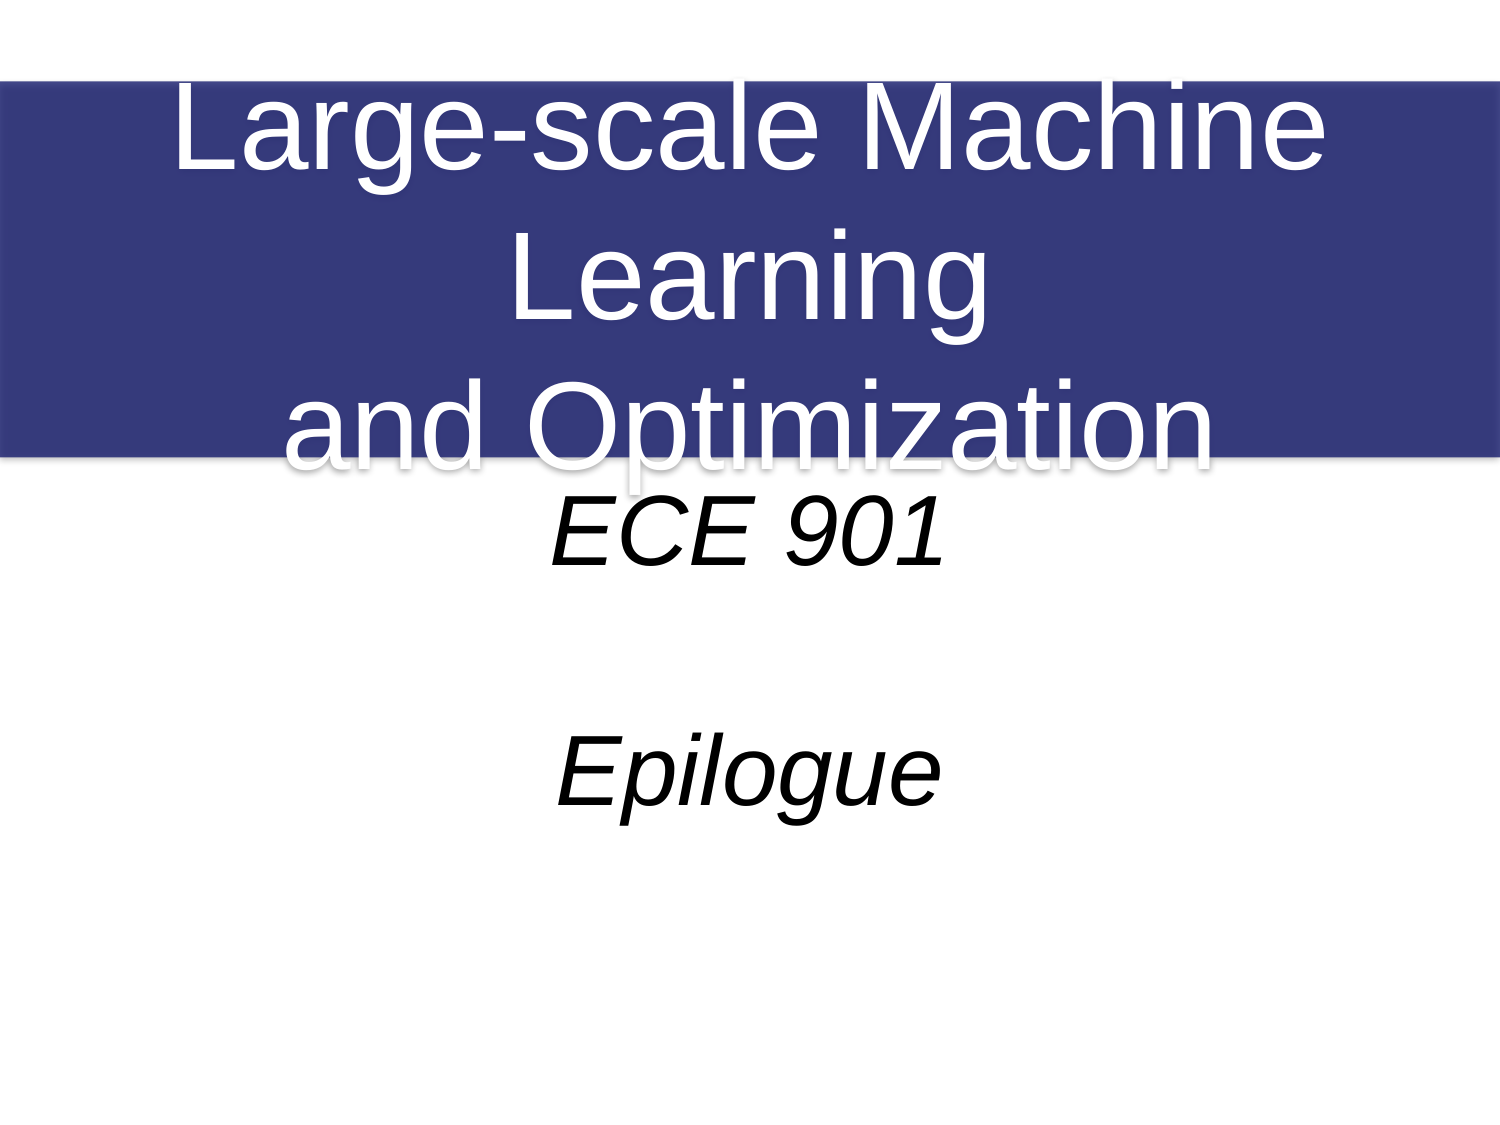

ECE 901

Epilogue

Large-scale Machine Learning
and Optimization